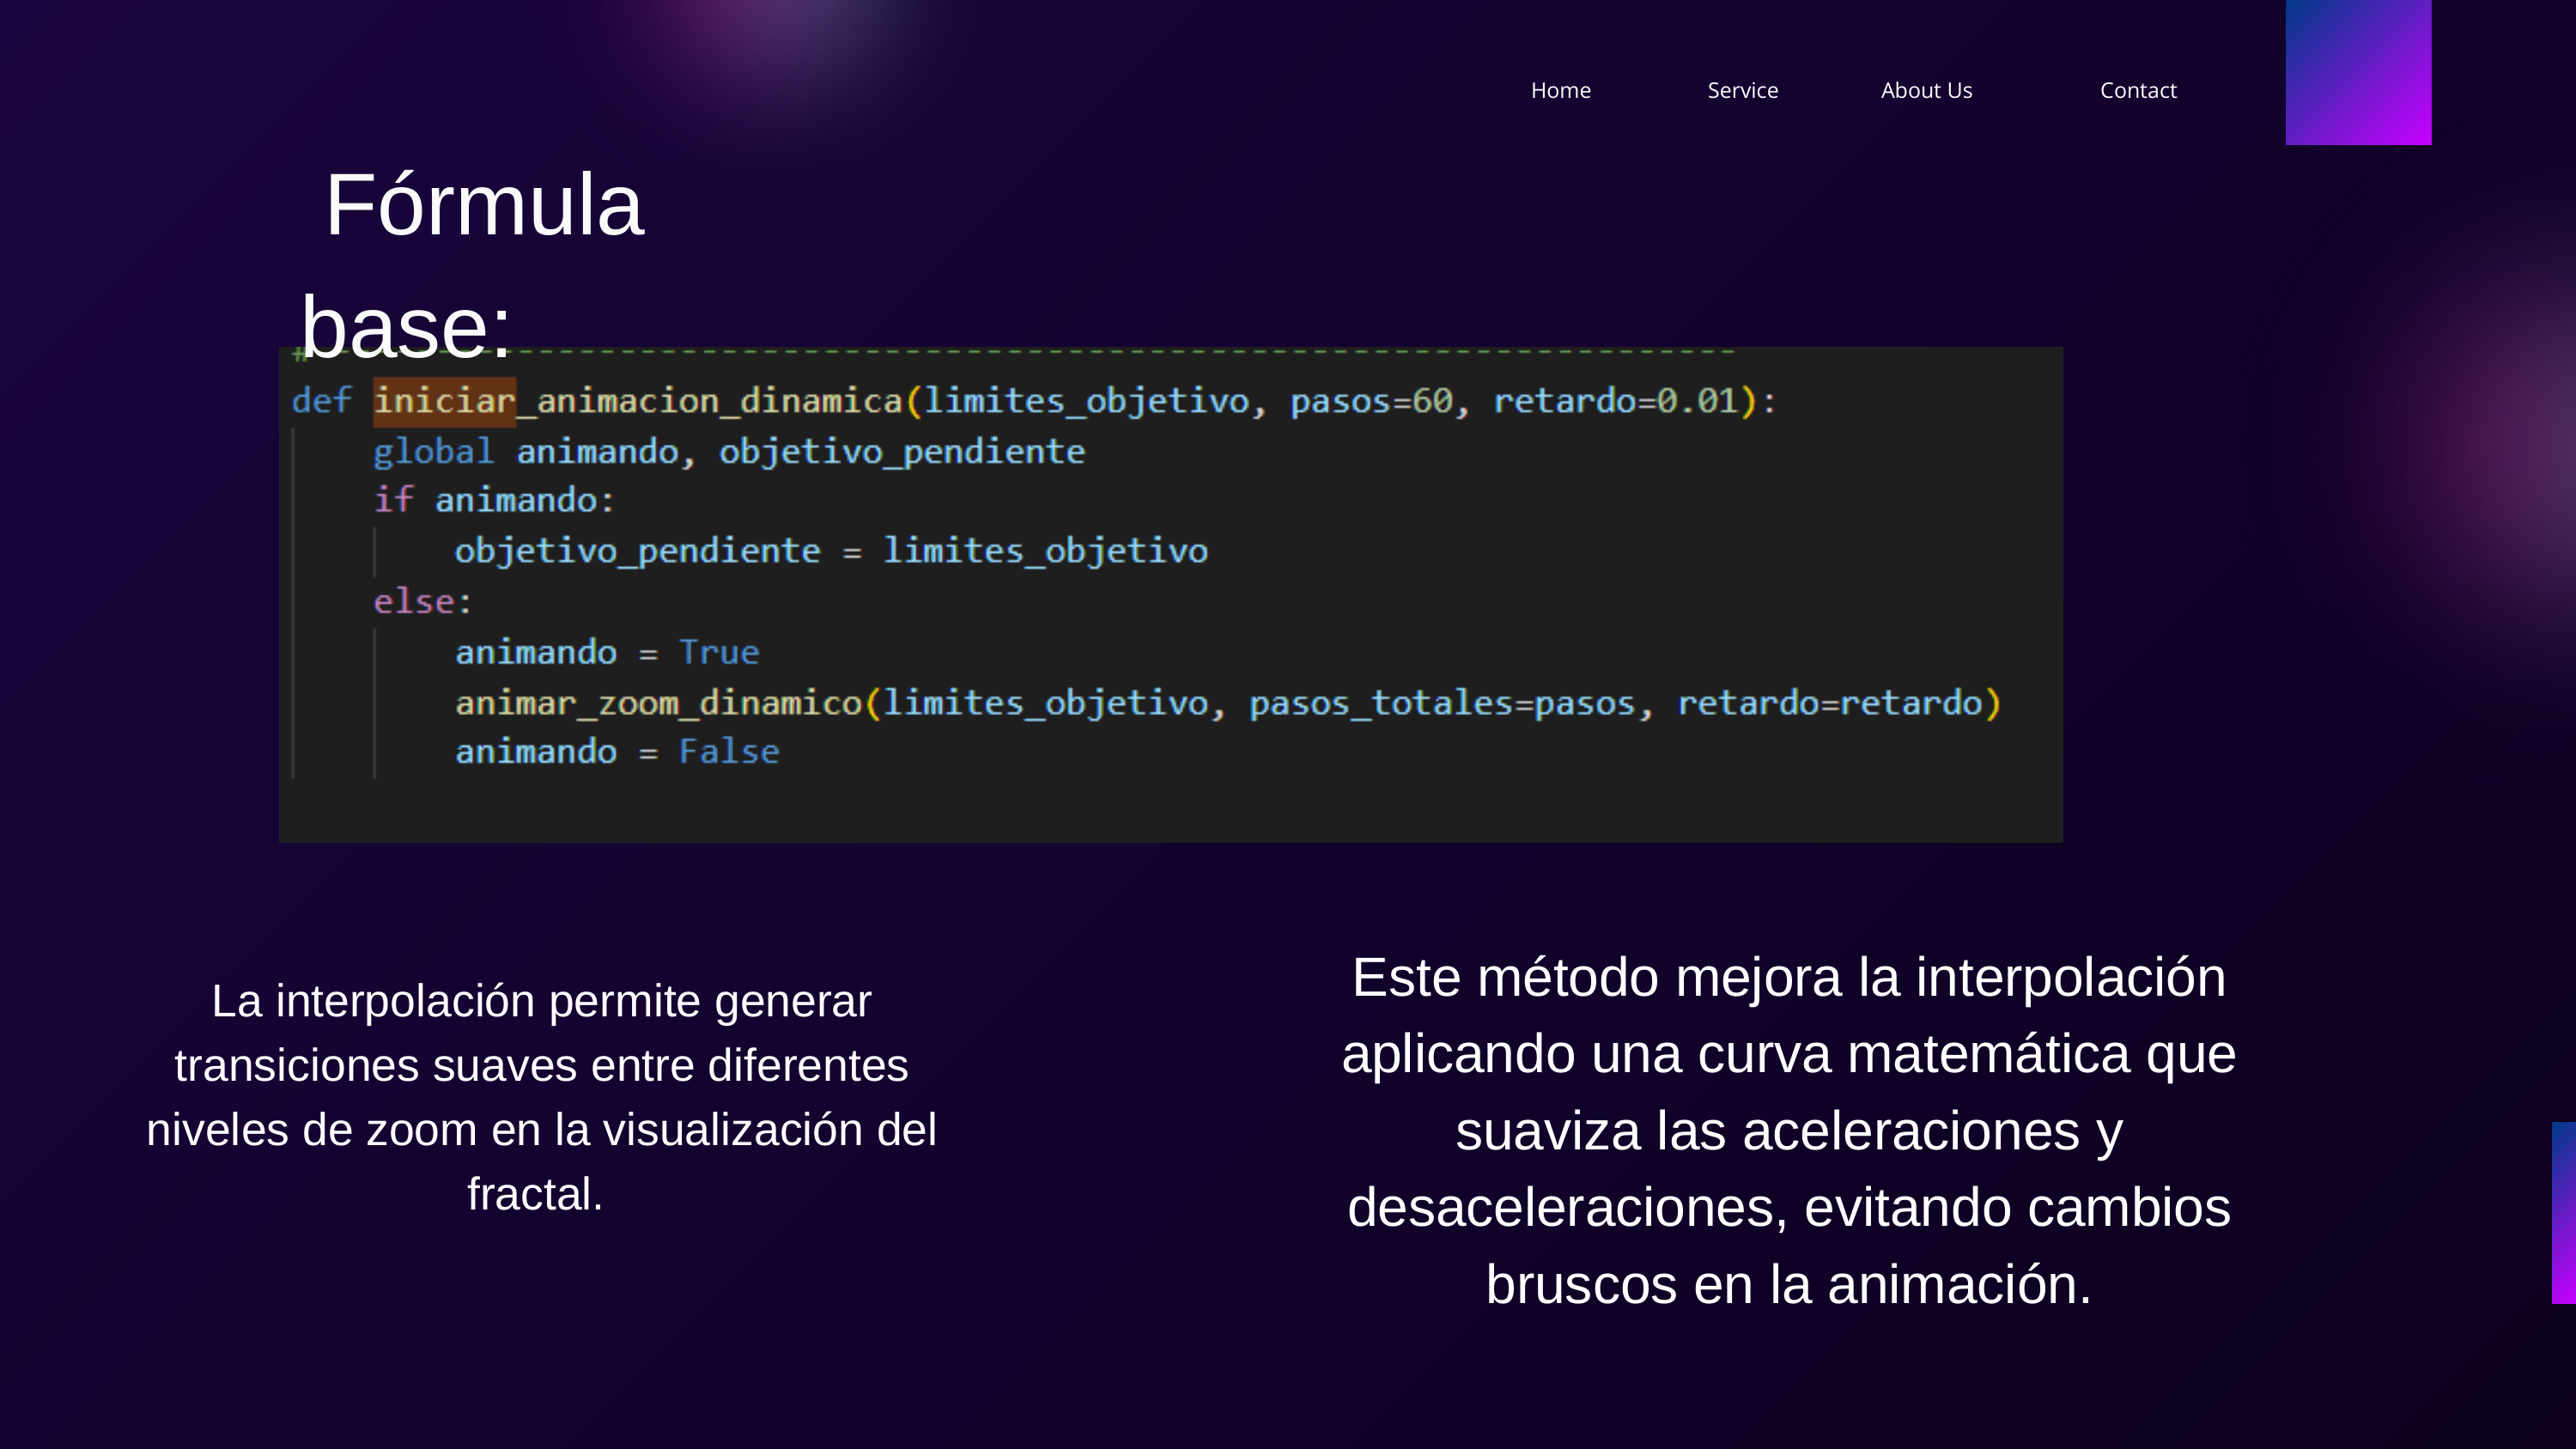

Home
Service
About Us
Contact

 Fórmula base:

Este método mejora la interpolación aplicando una curva matemática que suaviza las aceleraciones y desaceleraciones, evitando cambios bruscos en la animación.
La interpolación permite generar transiciones suaves entre diferentes niveles de zoom en la visualización del fractal.